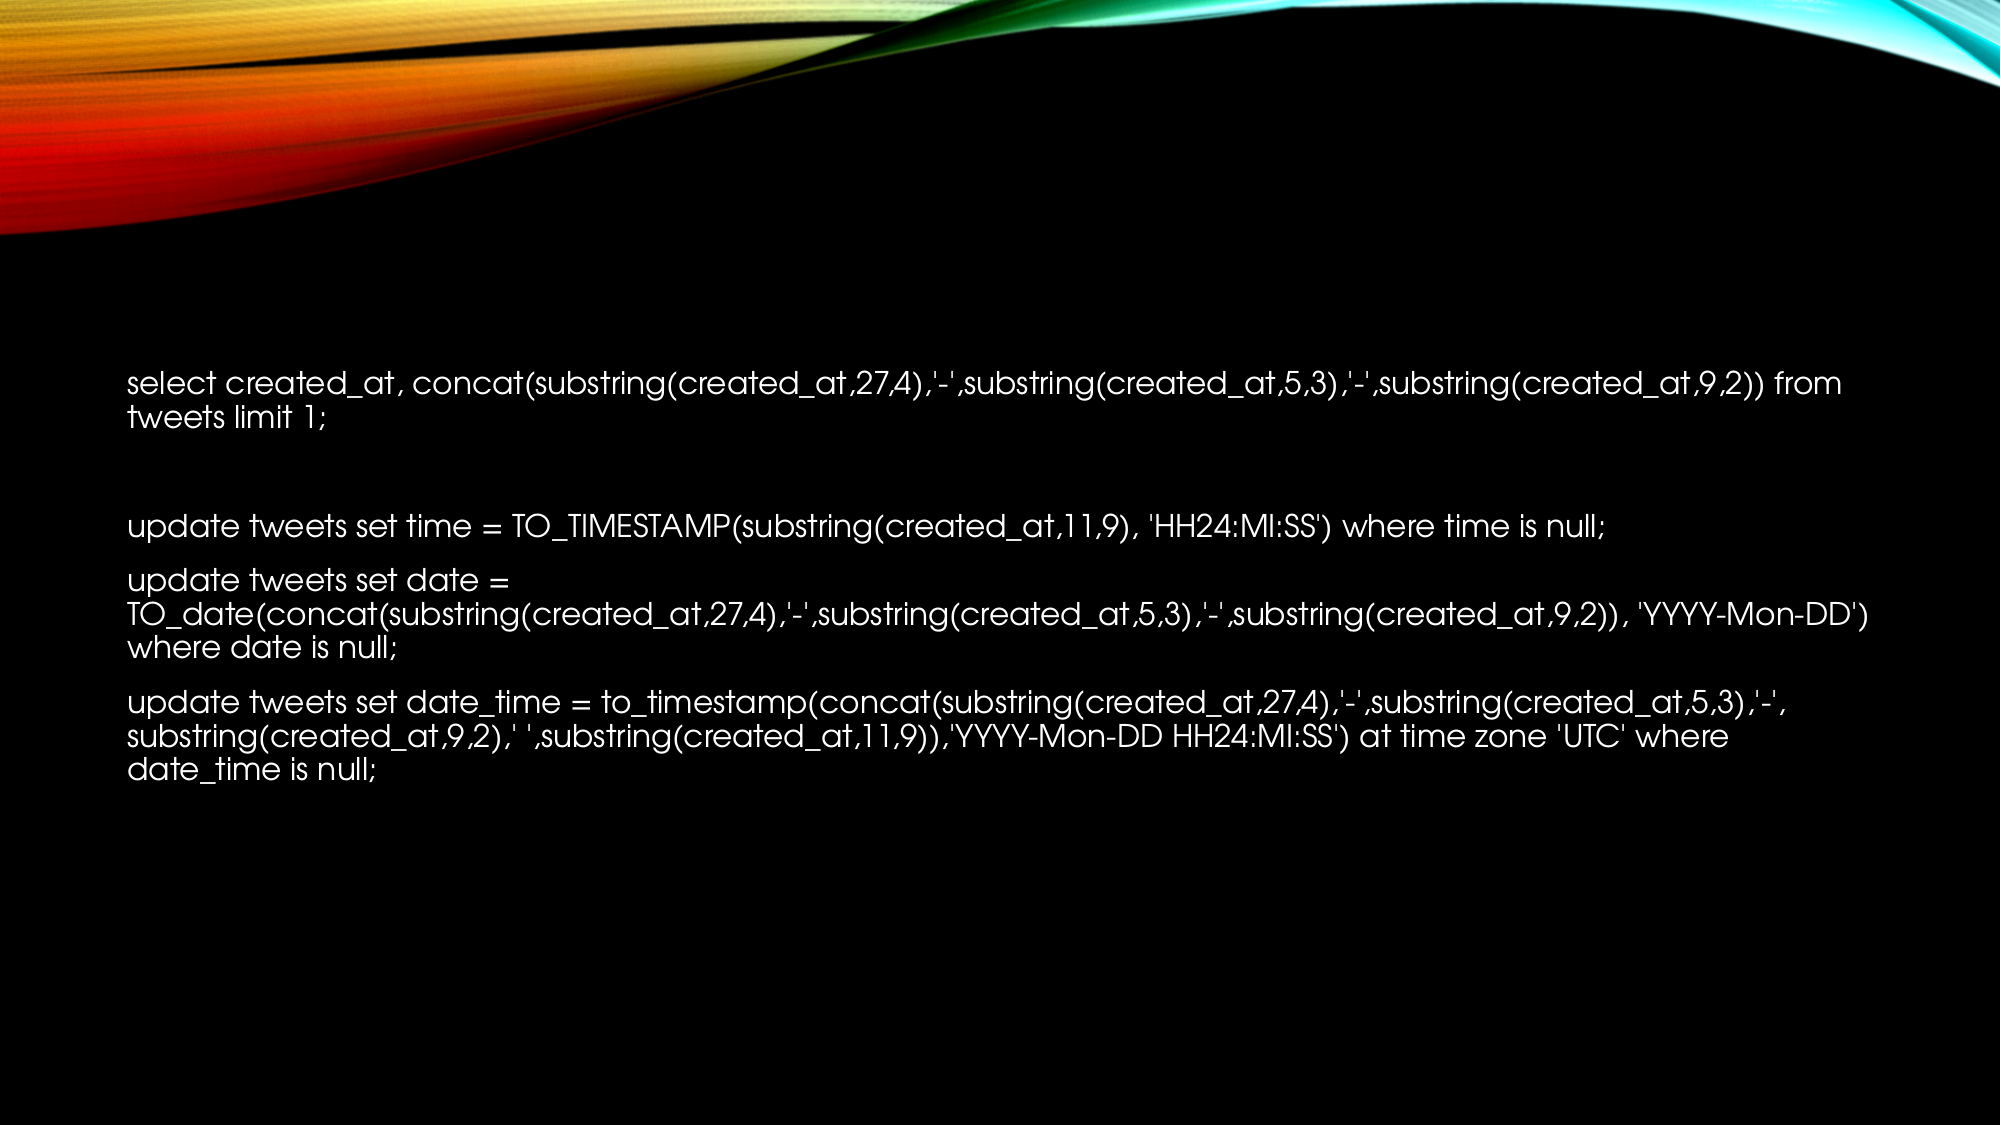

select created_at, concat(substring(created_at,27,4),'-',substring(created_at,5,3),'-',substring(created_at,9,2)) from tweets limit 1;

update tweets set time = TO_TIMESTAMP(substring(created_at,11,9), 'HH24:MI:SS') where time is null;
update tweets set date = TO_date(concat(substring(created_at,27,4),'-',substring(created_at,5,3),'-',substring(created_at,9,2)), 'YYYY-Mon-DD') where date is null;
update tweets set date_time = to_timestamp(concat(substring(created_at,27,4),'-',substring(created_at,5,3),'-', substring(created_at,9,2),' ',substring(created_at,11,9)),'YYYY-Mon-DD HH24:MI:SS') at time zone 'UTC' where date_time is null;